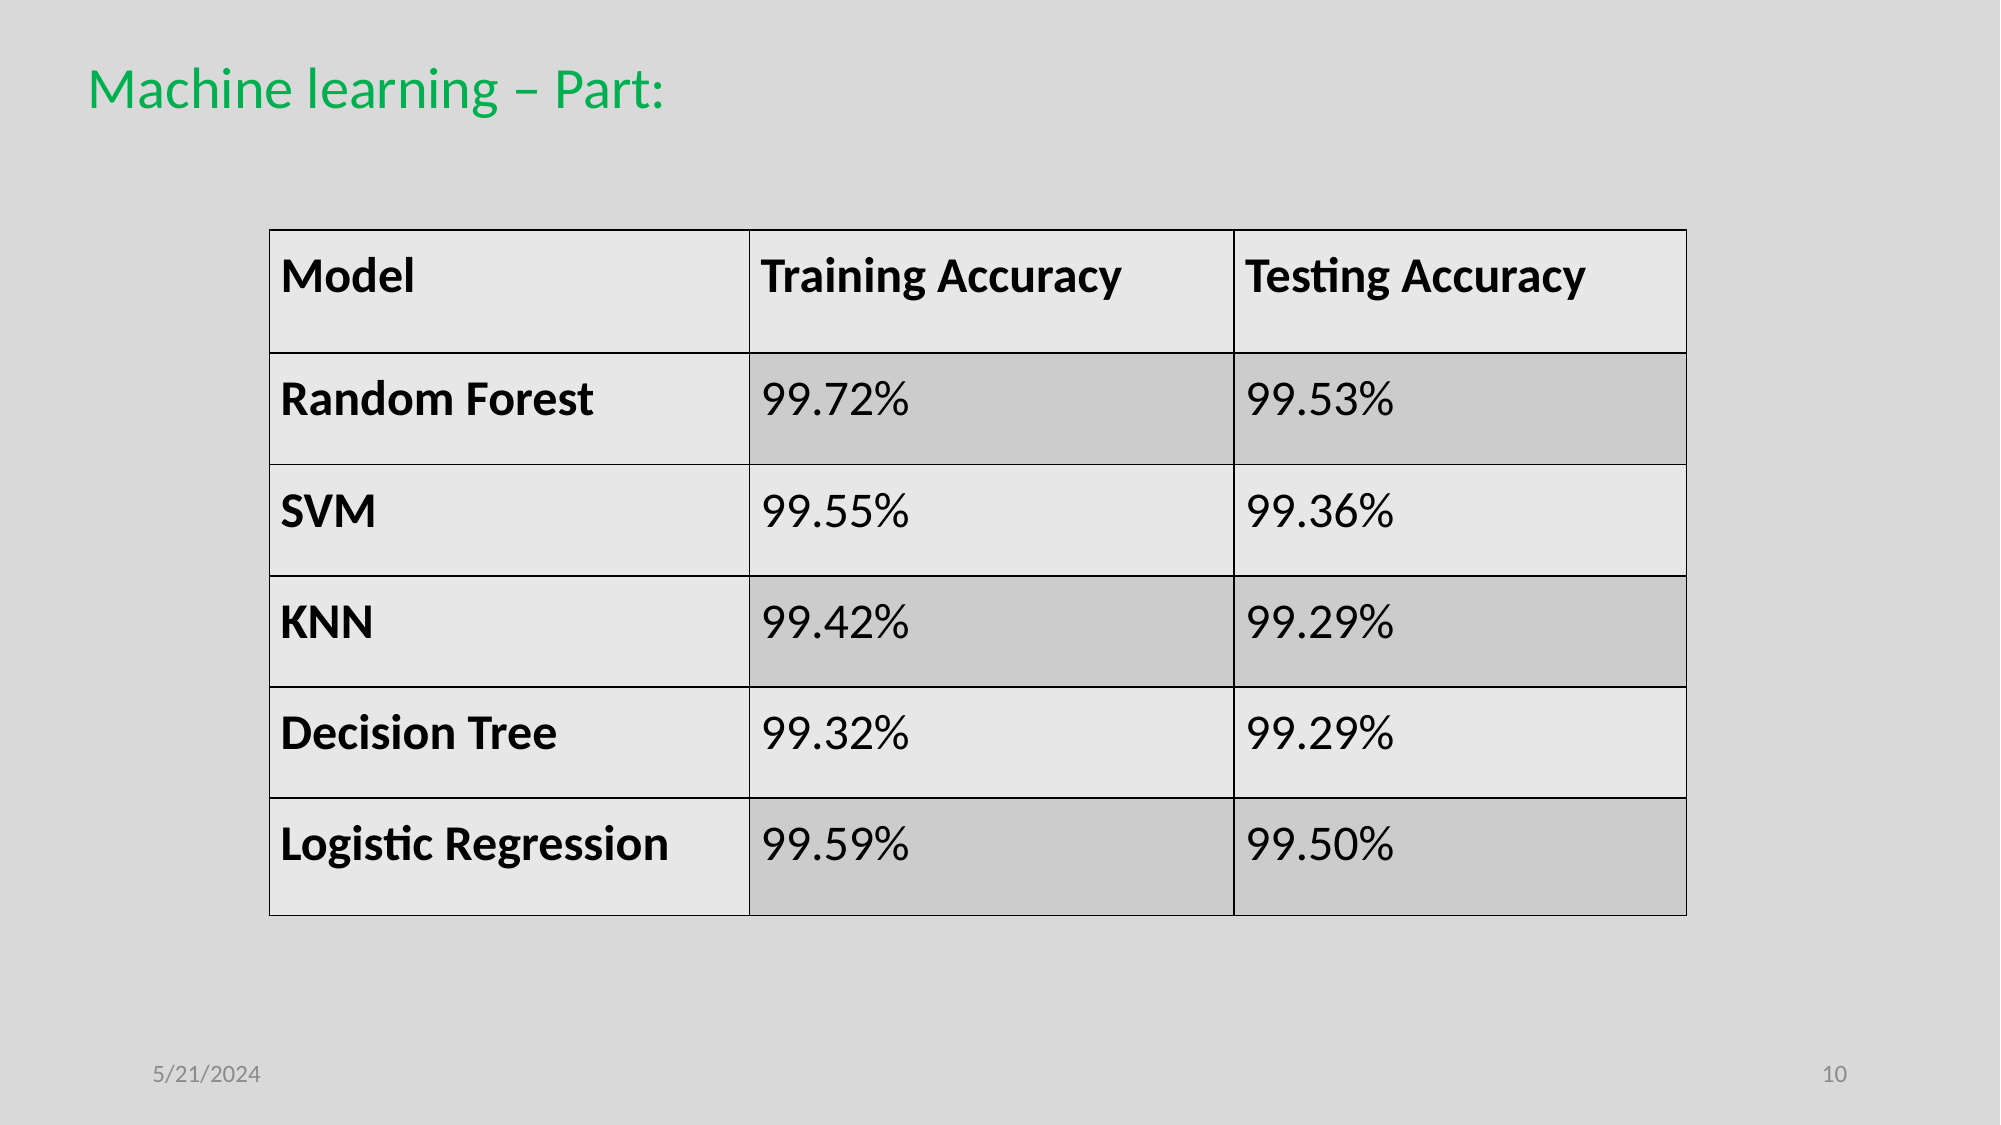

Machine learning – Part:
| Model | Training Accuracy | Testing Accuracy |
| --- | --- | --- |
| Random Forest | 99.72% | 99.53% |
| SVM | 99.55% | 99.36% |
| KNN | 99.42% | 99.29% |
| Decision Tree | 99.32% | 99.29% |
| Logistic Regression | 99.59% | 99.50% |
5/21/2024
10